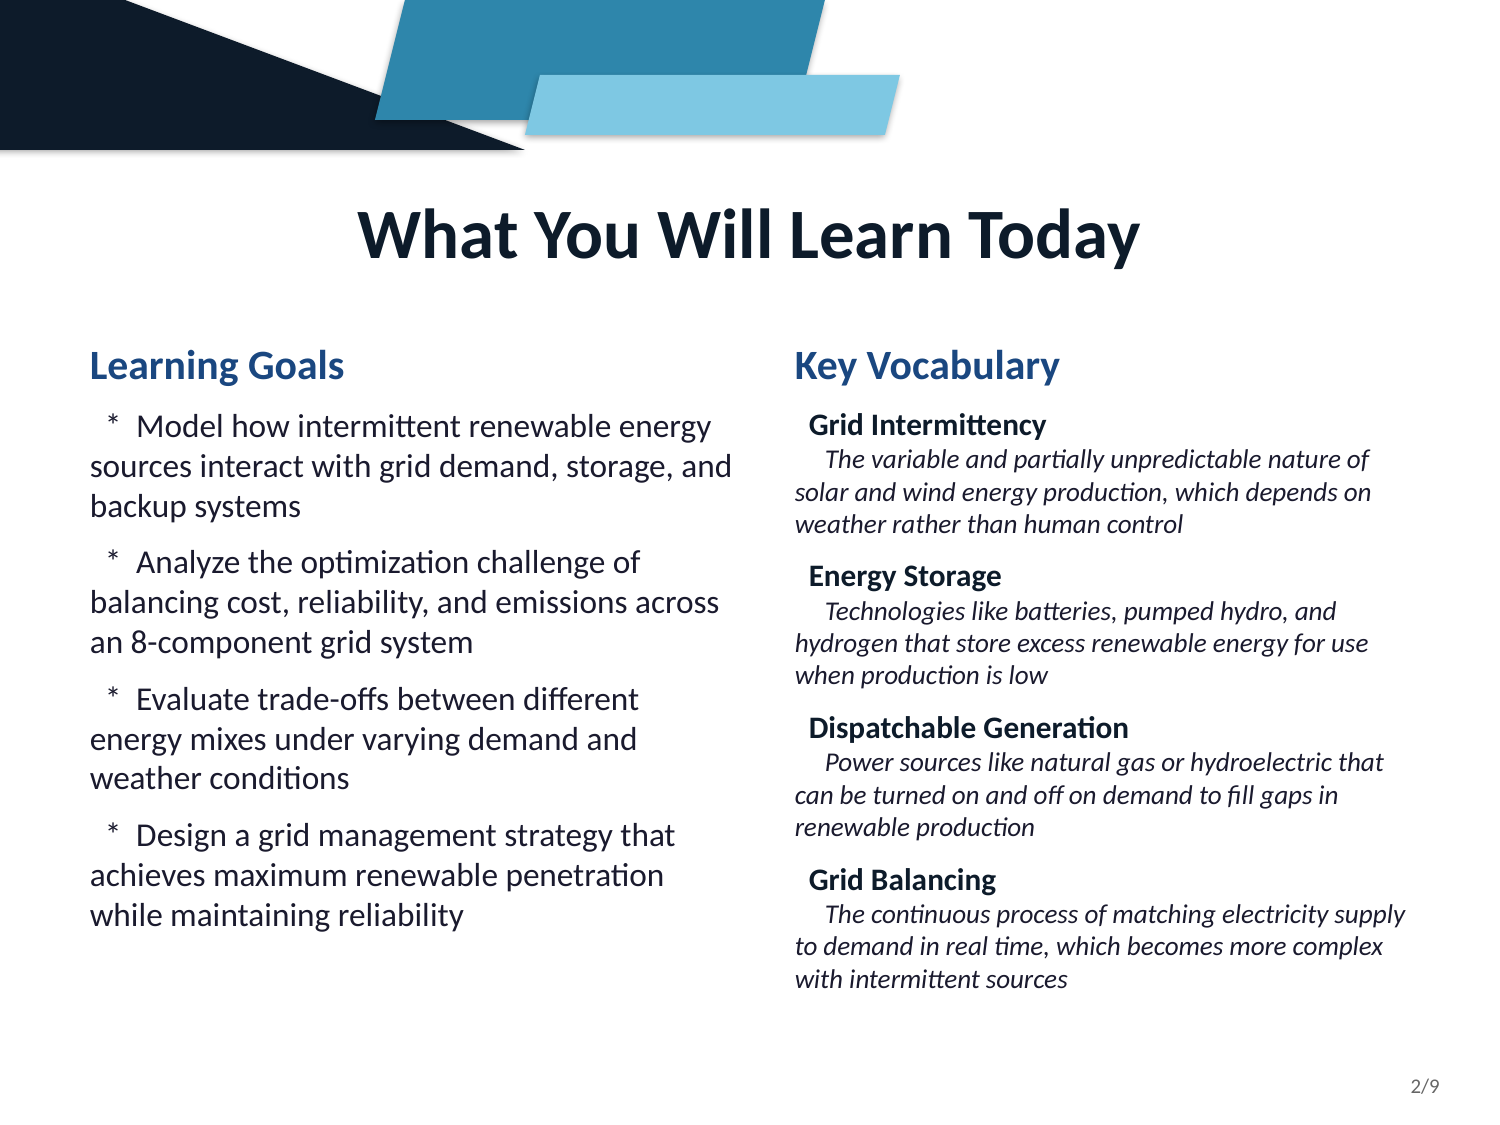

What You Will Learn Today
Learning Goals
  *  Model how intermittent renewable energy sources interact with grid demand, storage, and backup systems
  *  Analyze the optimization challenge of balancing cost, reliability, and emissions across an 8-component grid system
  *  Evaluate trade-offs between different energy mixes under varying demand and weather conditions
  *  Design a grid management strategy that achieves maximum renewable penetration while maintaining reliability
Key Vocabulary
  Grid Intermittency
     The variable and partially unpredictable nature of solar and wind energy production, which depends on weather rather than human control
  Energy Storage
     Technologies like batteries, pumped hydro, and hydrogen that store excess renewable energy for use when production is low
  Dispatchable Generation
     Power sources like natural gas or hydroelectric that can be turned on and off on demand to fill gaps in renewable production
  Grid Balancing
     The continuous process of matching electricity supply to demand in real time, which becomes more complex with intermittent sources
2/9